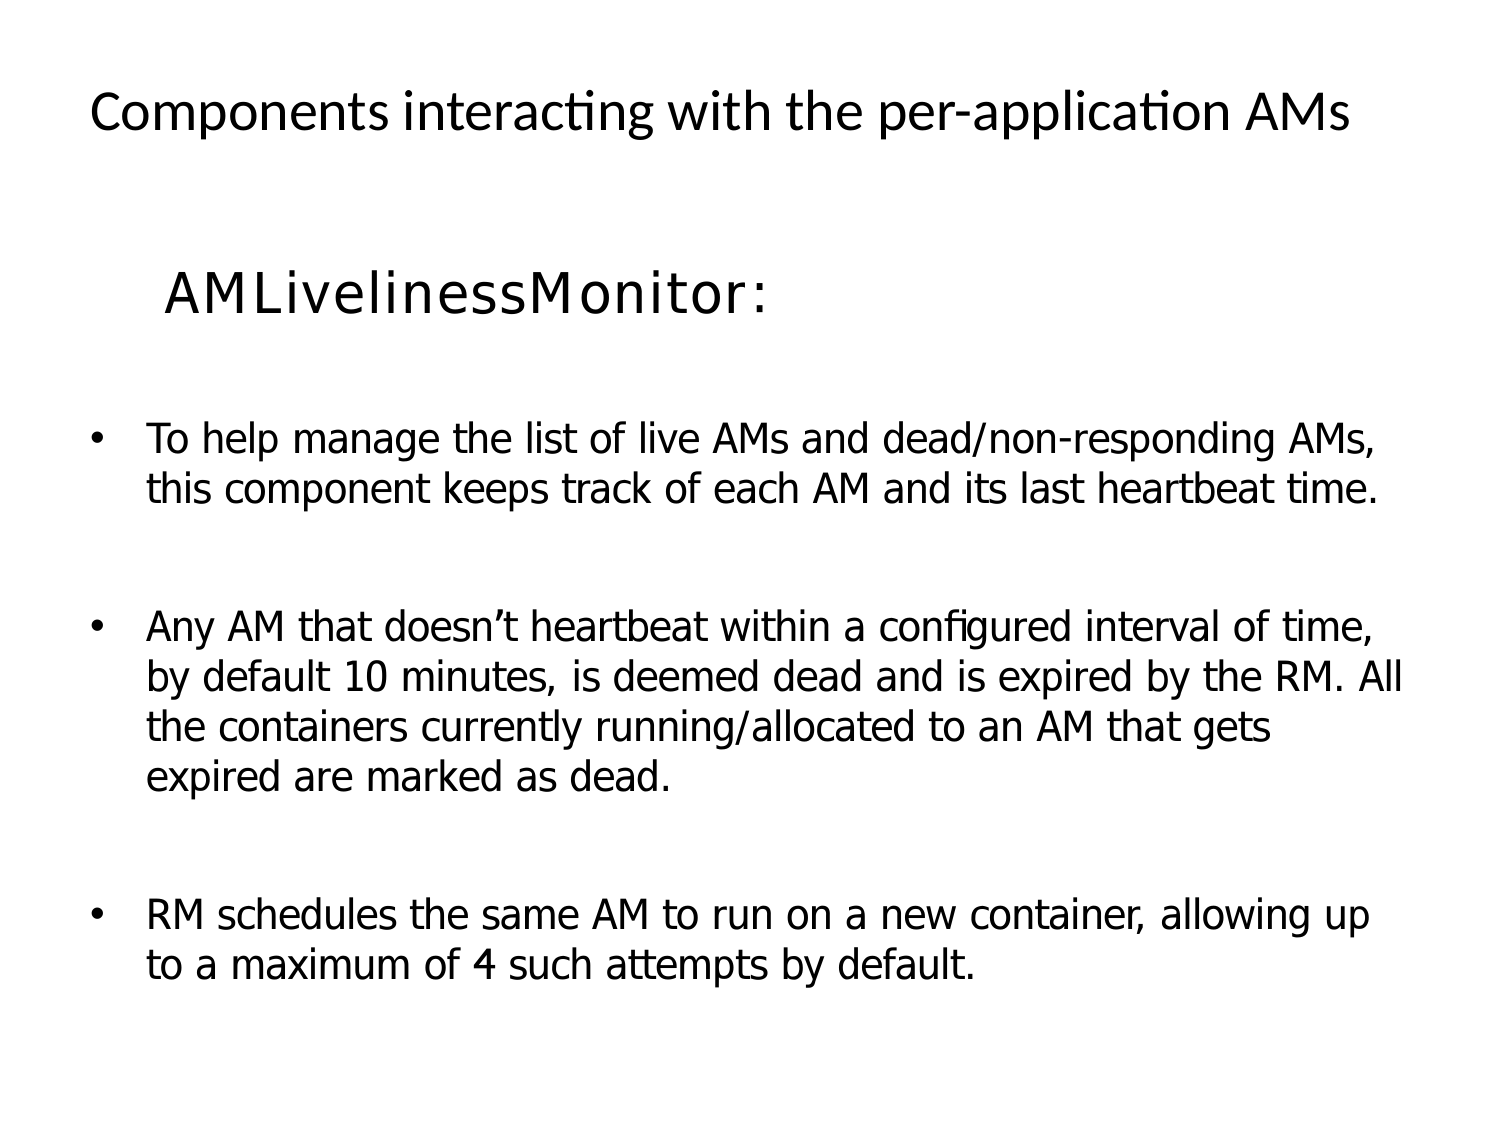

# Components interacting with the per-application AMs
AMLivelinessMonitor:

To help manage the list of live AMs and dead/non-responding AMs, this component keeps track of each AM and its last heartbeat time.

Any AM that doesn’t heartbeat within a configured interval of time, by default 10 minutes, is deemed dead and is expired by the RM. All the containers currently running/allocated to an AM that gets expired are marked as dead.

RM schedules the same AM to run on a new container, allowing up to a maximum of 4 such attempts by default.